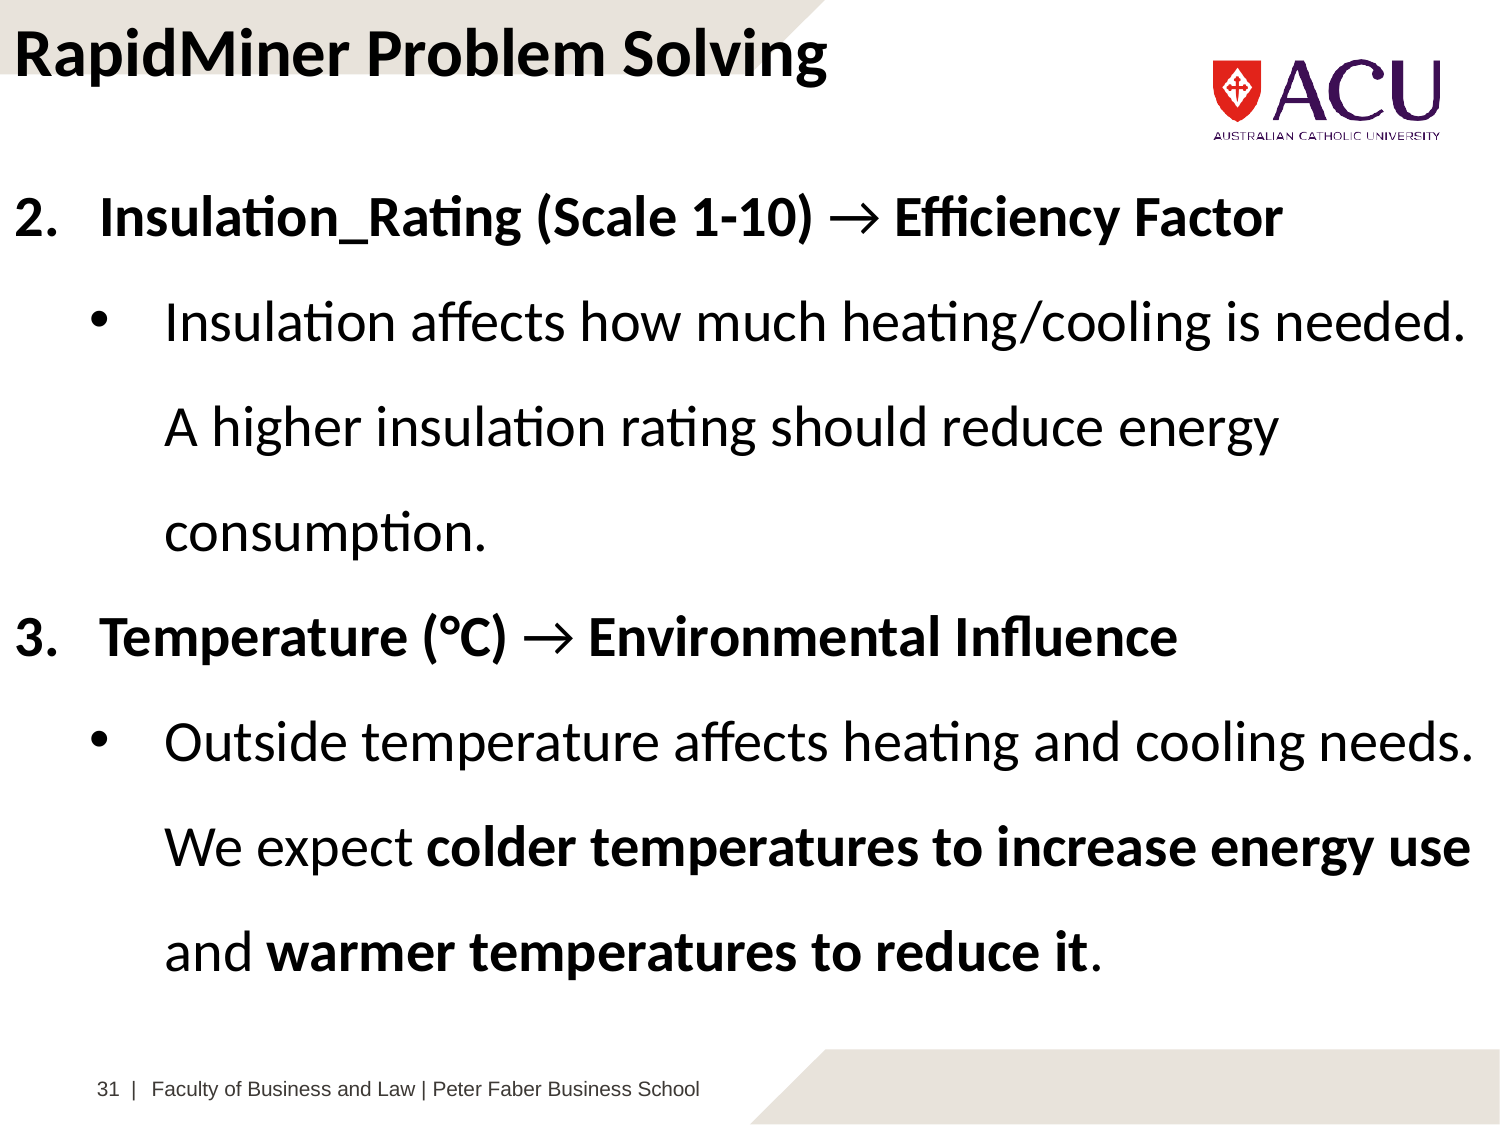

RapidMiner Problem Solving
Insulation_Rating (Scale 1-10) → Efficiency Factor
Insulation affects how much heating/cooling is needed. A higher insulation rating should reduce energy consumption.
Temperature (°C) → Environmental Influence
Outside temperature affects heating and cooling needs. We expect colder temperatures to increase energy use and warmer temperatures to reduce it.
31 |
Faculty of Business and Law | Peter Faber Business School